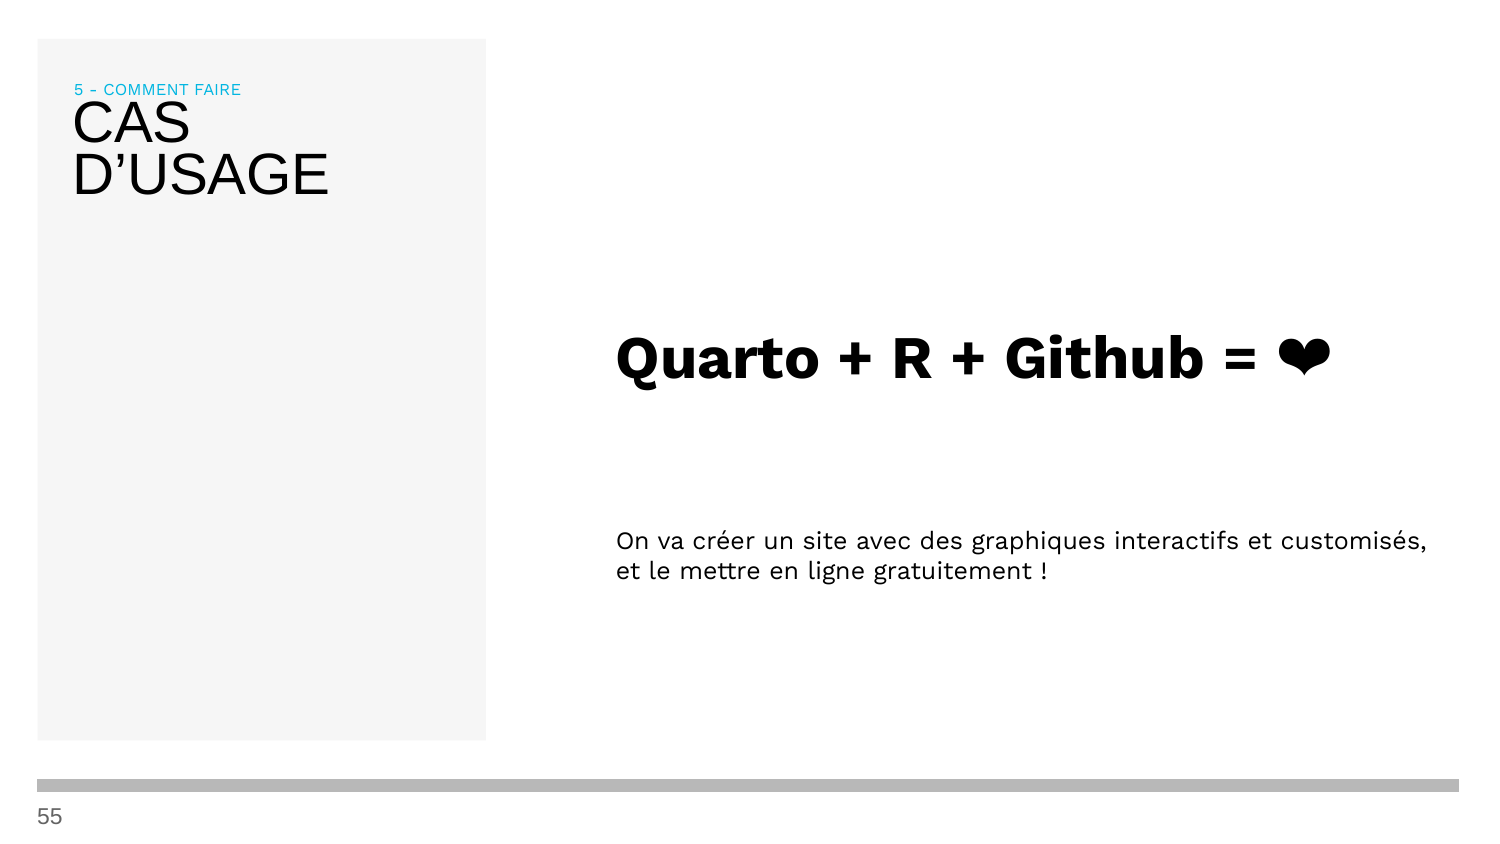

5 - COMMENT FAIRE
# CAS D’USAGE
Quarto + R + Github = ❤️

On va créer un site avec des graphiques interactifs et customisés, et le mettre en ligne gratuitement !
55